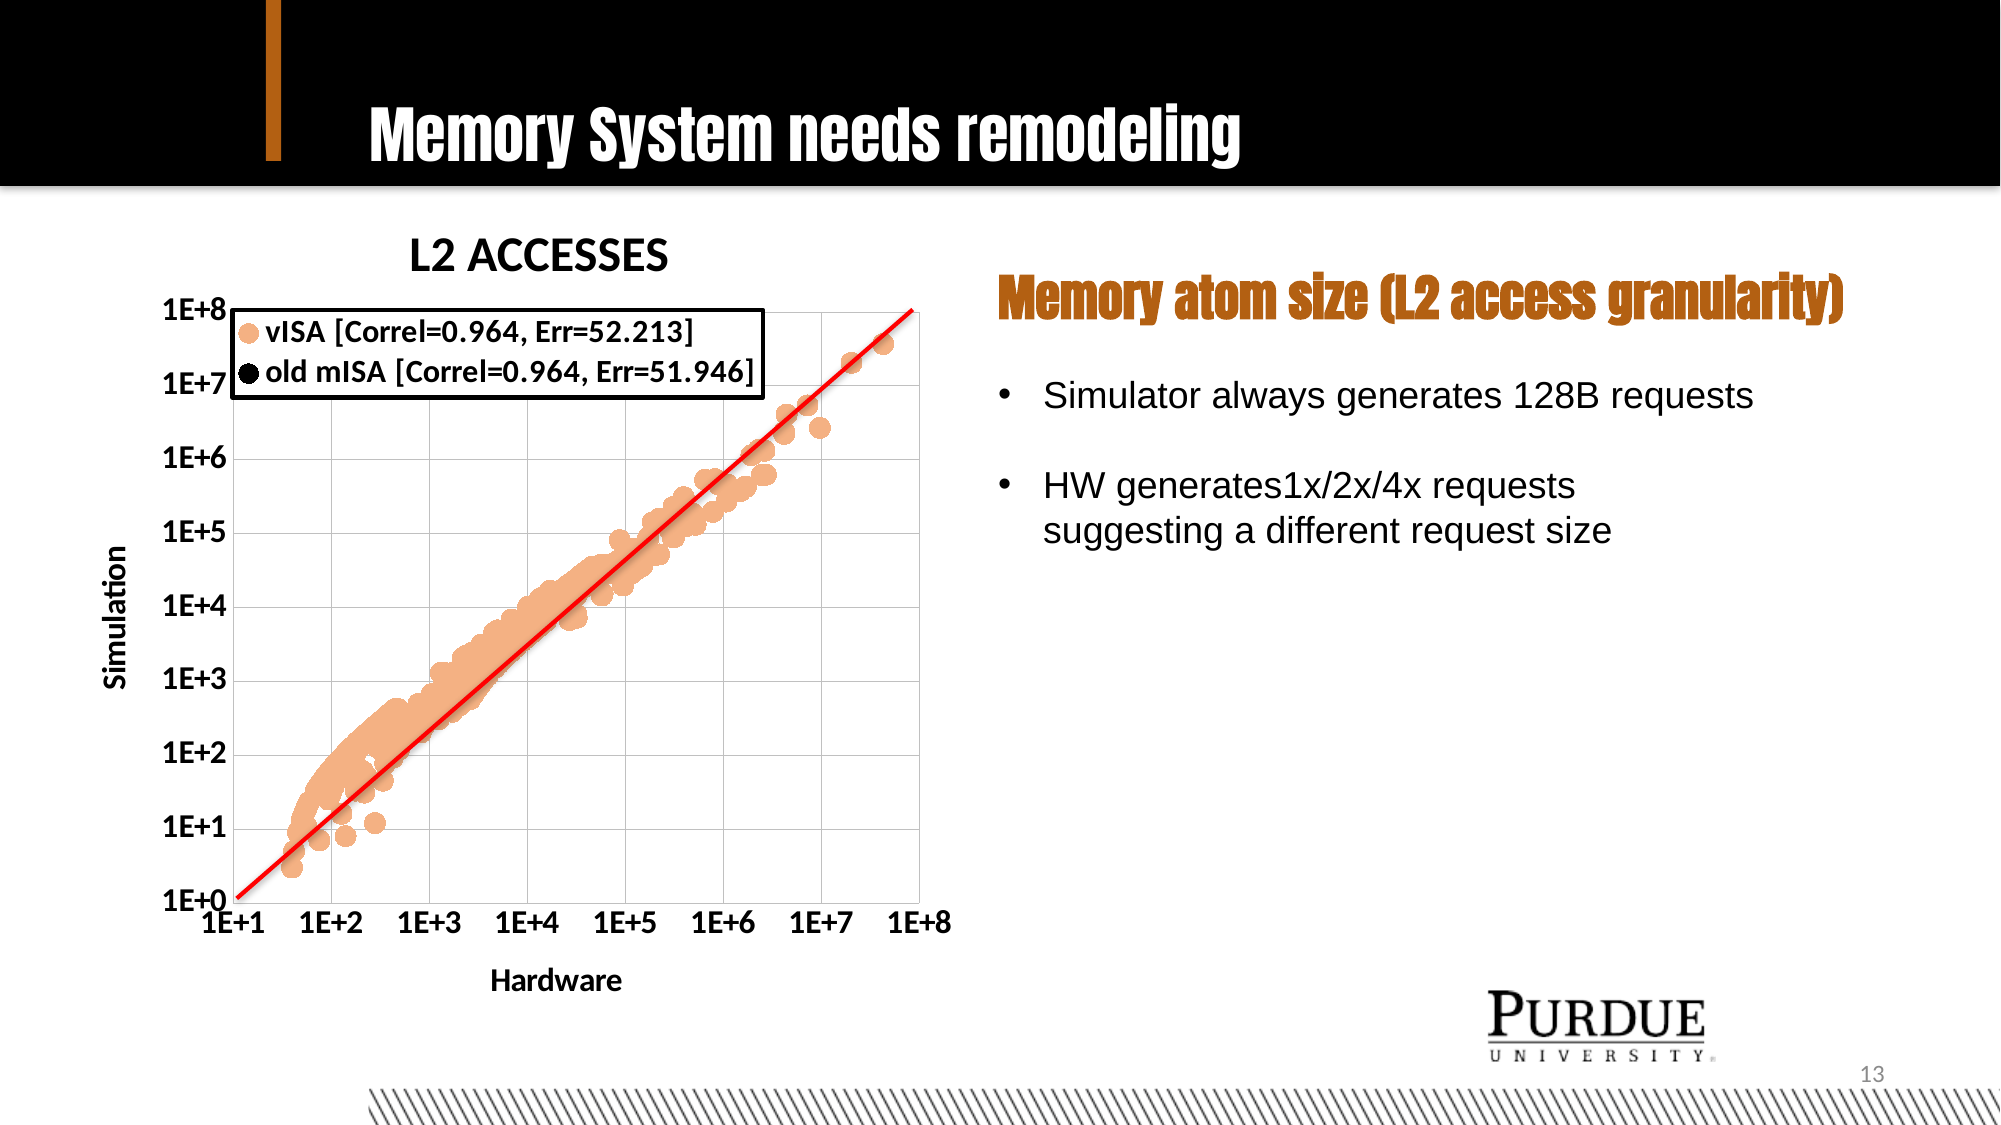

# Memory System needs remodeling
L2 ACCESSES
Memory atom size (L2 access granularity)

### Chart

| Category | vISA [Correl=0.964, Err=52.213] | old mISA [Correl=0.964, Err=51.946] |
|---|---|---|
Simulator always generates 128B requests

HW generates1x/2x/4x requests suggesting a different request size

13